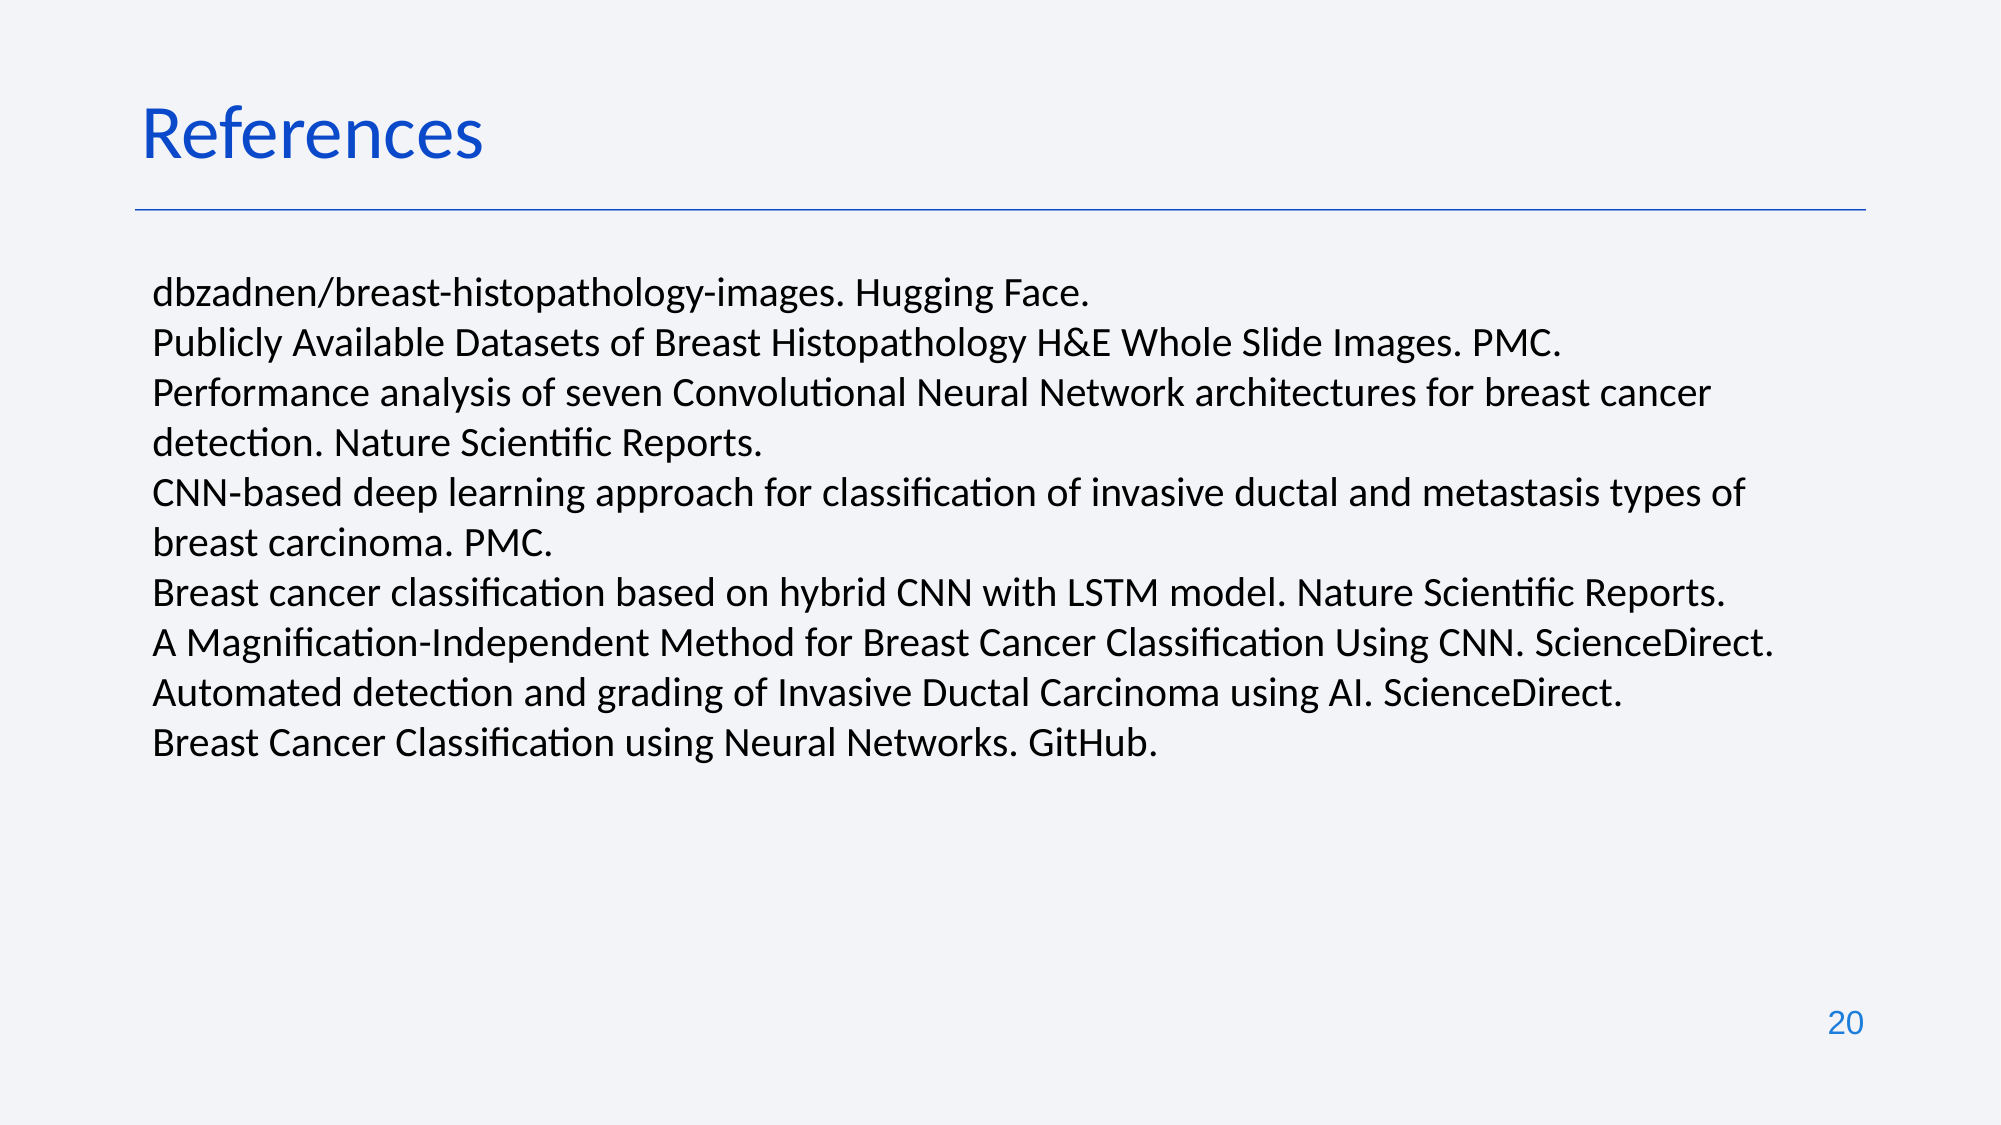

References
dbzadnen/breast-histopathology-images. Hugging Face.
Publicly Available Datasets of Breast Histopathology H&E Whole Slide Images. PMC.
Performance analysis of seven Convolutional Neural Network architectures for breast cancer detection. Nature Scientific Reports.
CNN‐based deep learning approach for classification of invasive ductal and metastasis types of breast carcinoma. PMC.
Breast cancer classification based on hybrid CNN with LSTM model. Nature Scientific Reports.
A Magnification-Independent Method for Breast Cancer Classification Using CNN. ScienceDirect.
Automated detection and grading of Invasive Ductal Carcinoma using AI. ScienceDirect.
Breast Cancer Classification using Neural Networks. GitHub.
20